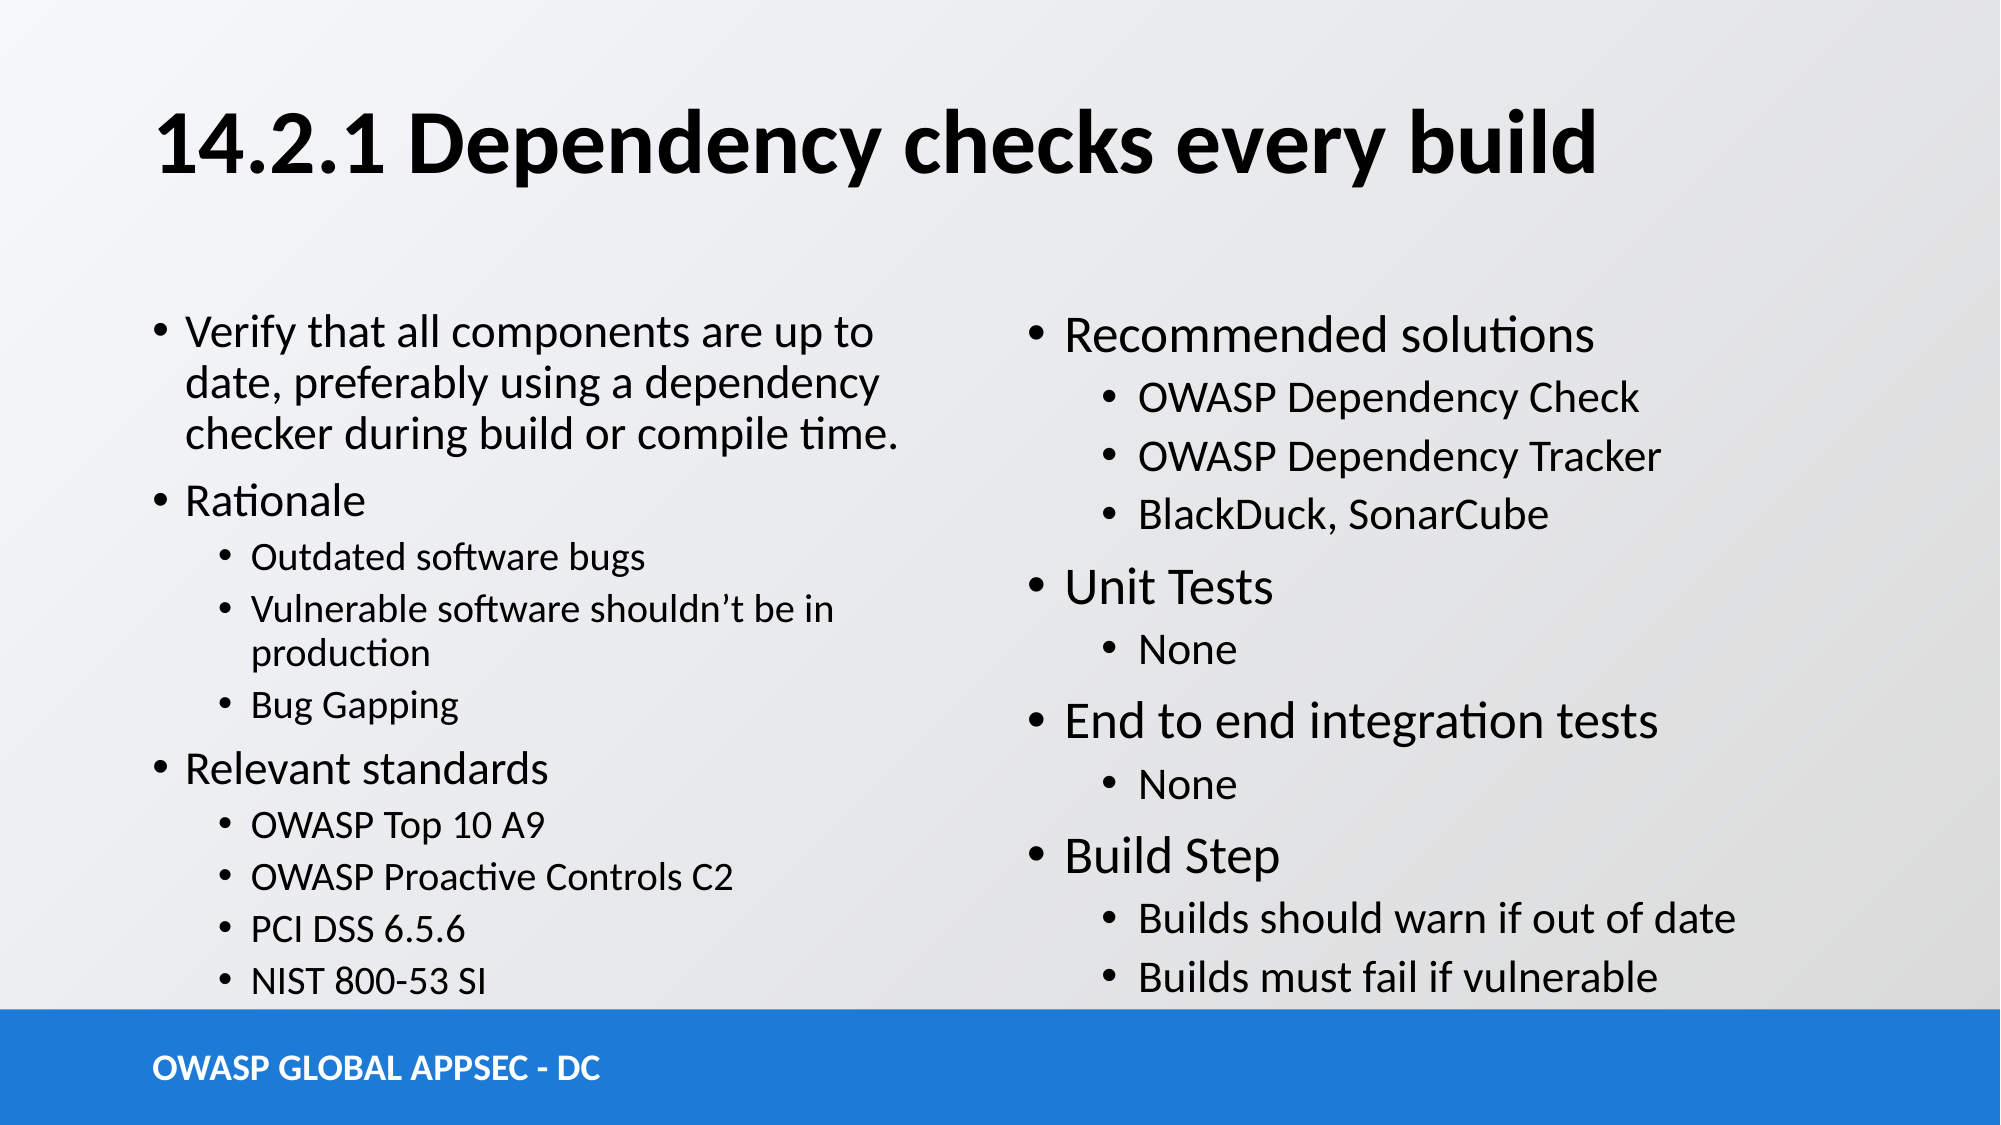

# 14.2.1 Dependency checks every build
Verify that all components are up to date, preferably using a dependency checker during build or compile time.
Rationale
Outdated software bugs
Vulnerable software shouldn’t be in production
Bug Gapping
Relevant standards
OWASP Top 10 A9
OWASP Proactive Controls C2
PCI DSS 6.5.6
NIST 800-53 SI

Recommended solutions
OWASP Dependency Check
OWASP Dependency Tracker
BlackDuck, SonarCube
Unit Tests
None
End to end integration tests
None
Build Step
Builds should warn if out of date
Builds must fail if vulnerable